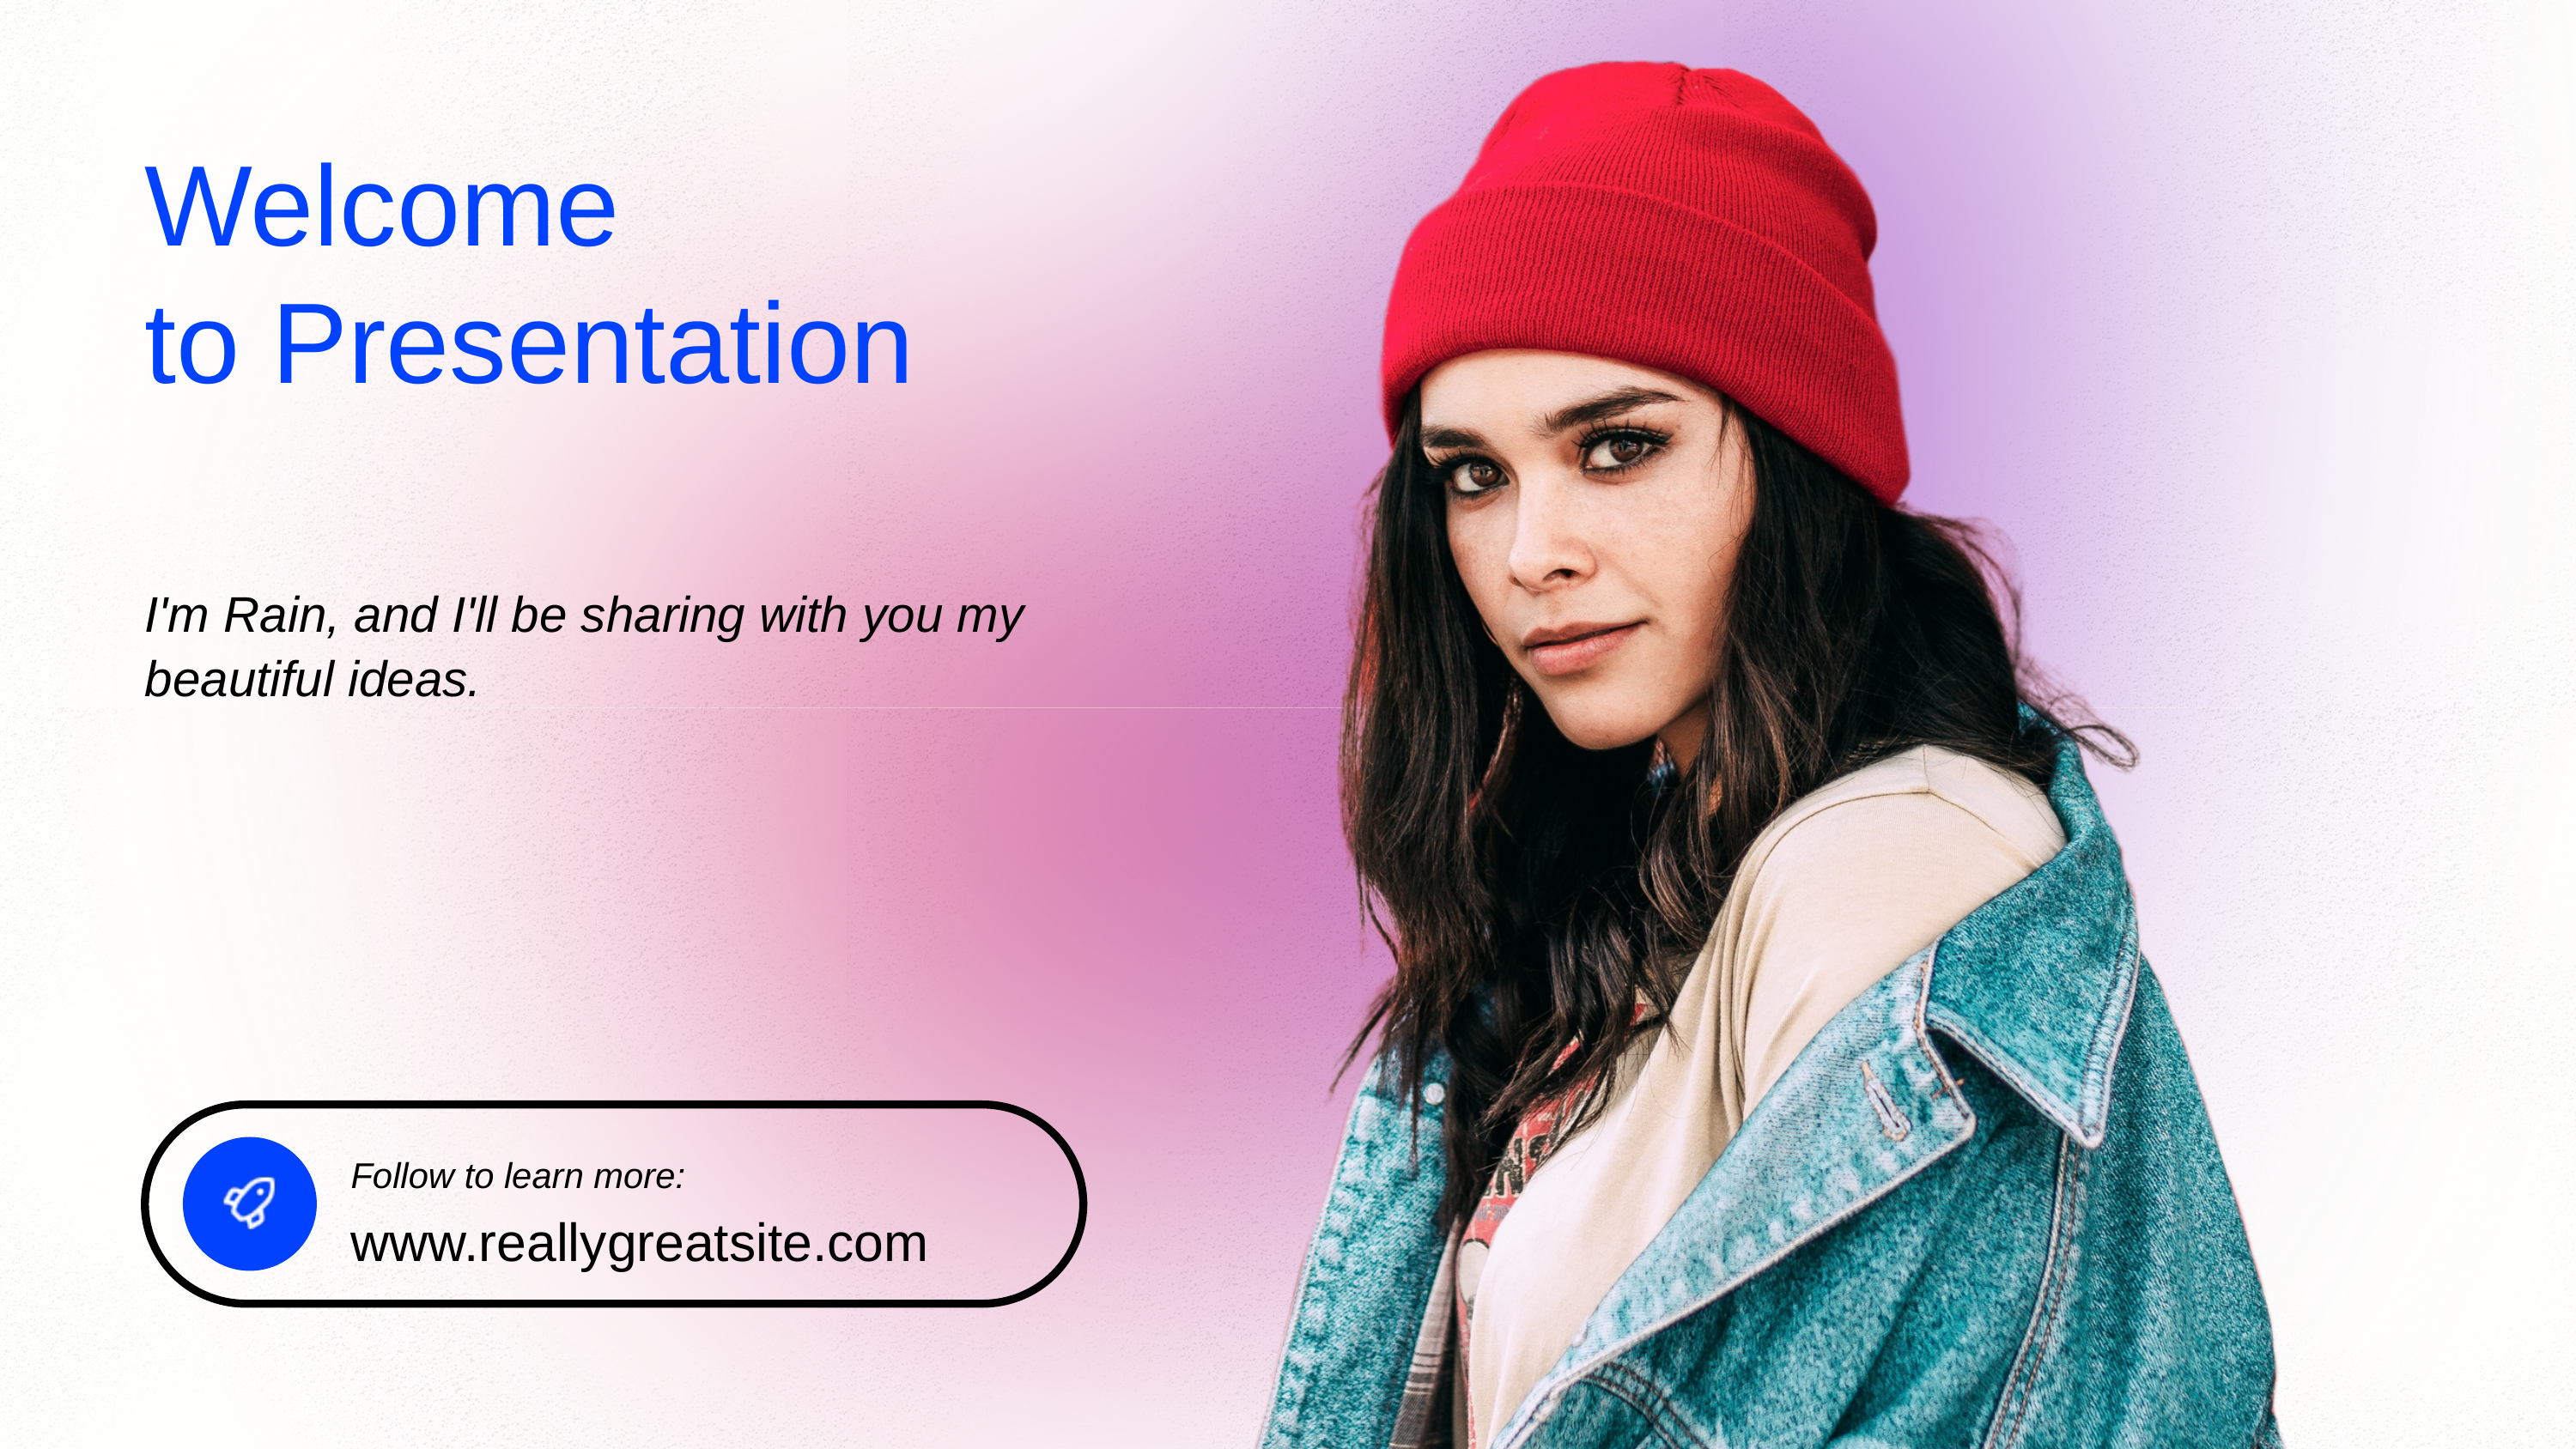

Welcome
to Presentation
I'm Rain, and I'll be sharing with you my beautiful ideas.

Follow to learn more:

www.reallygreatsite.com